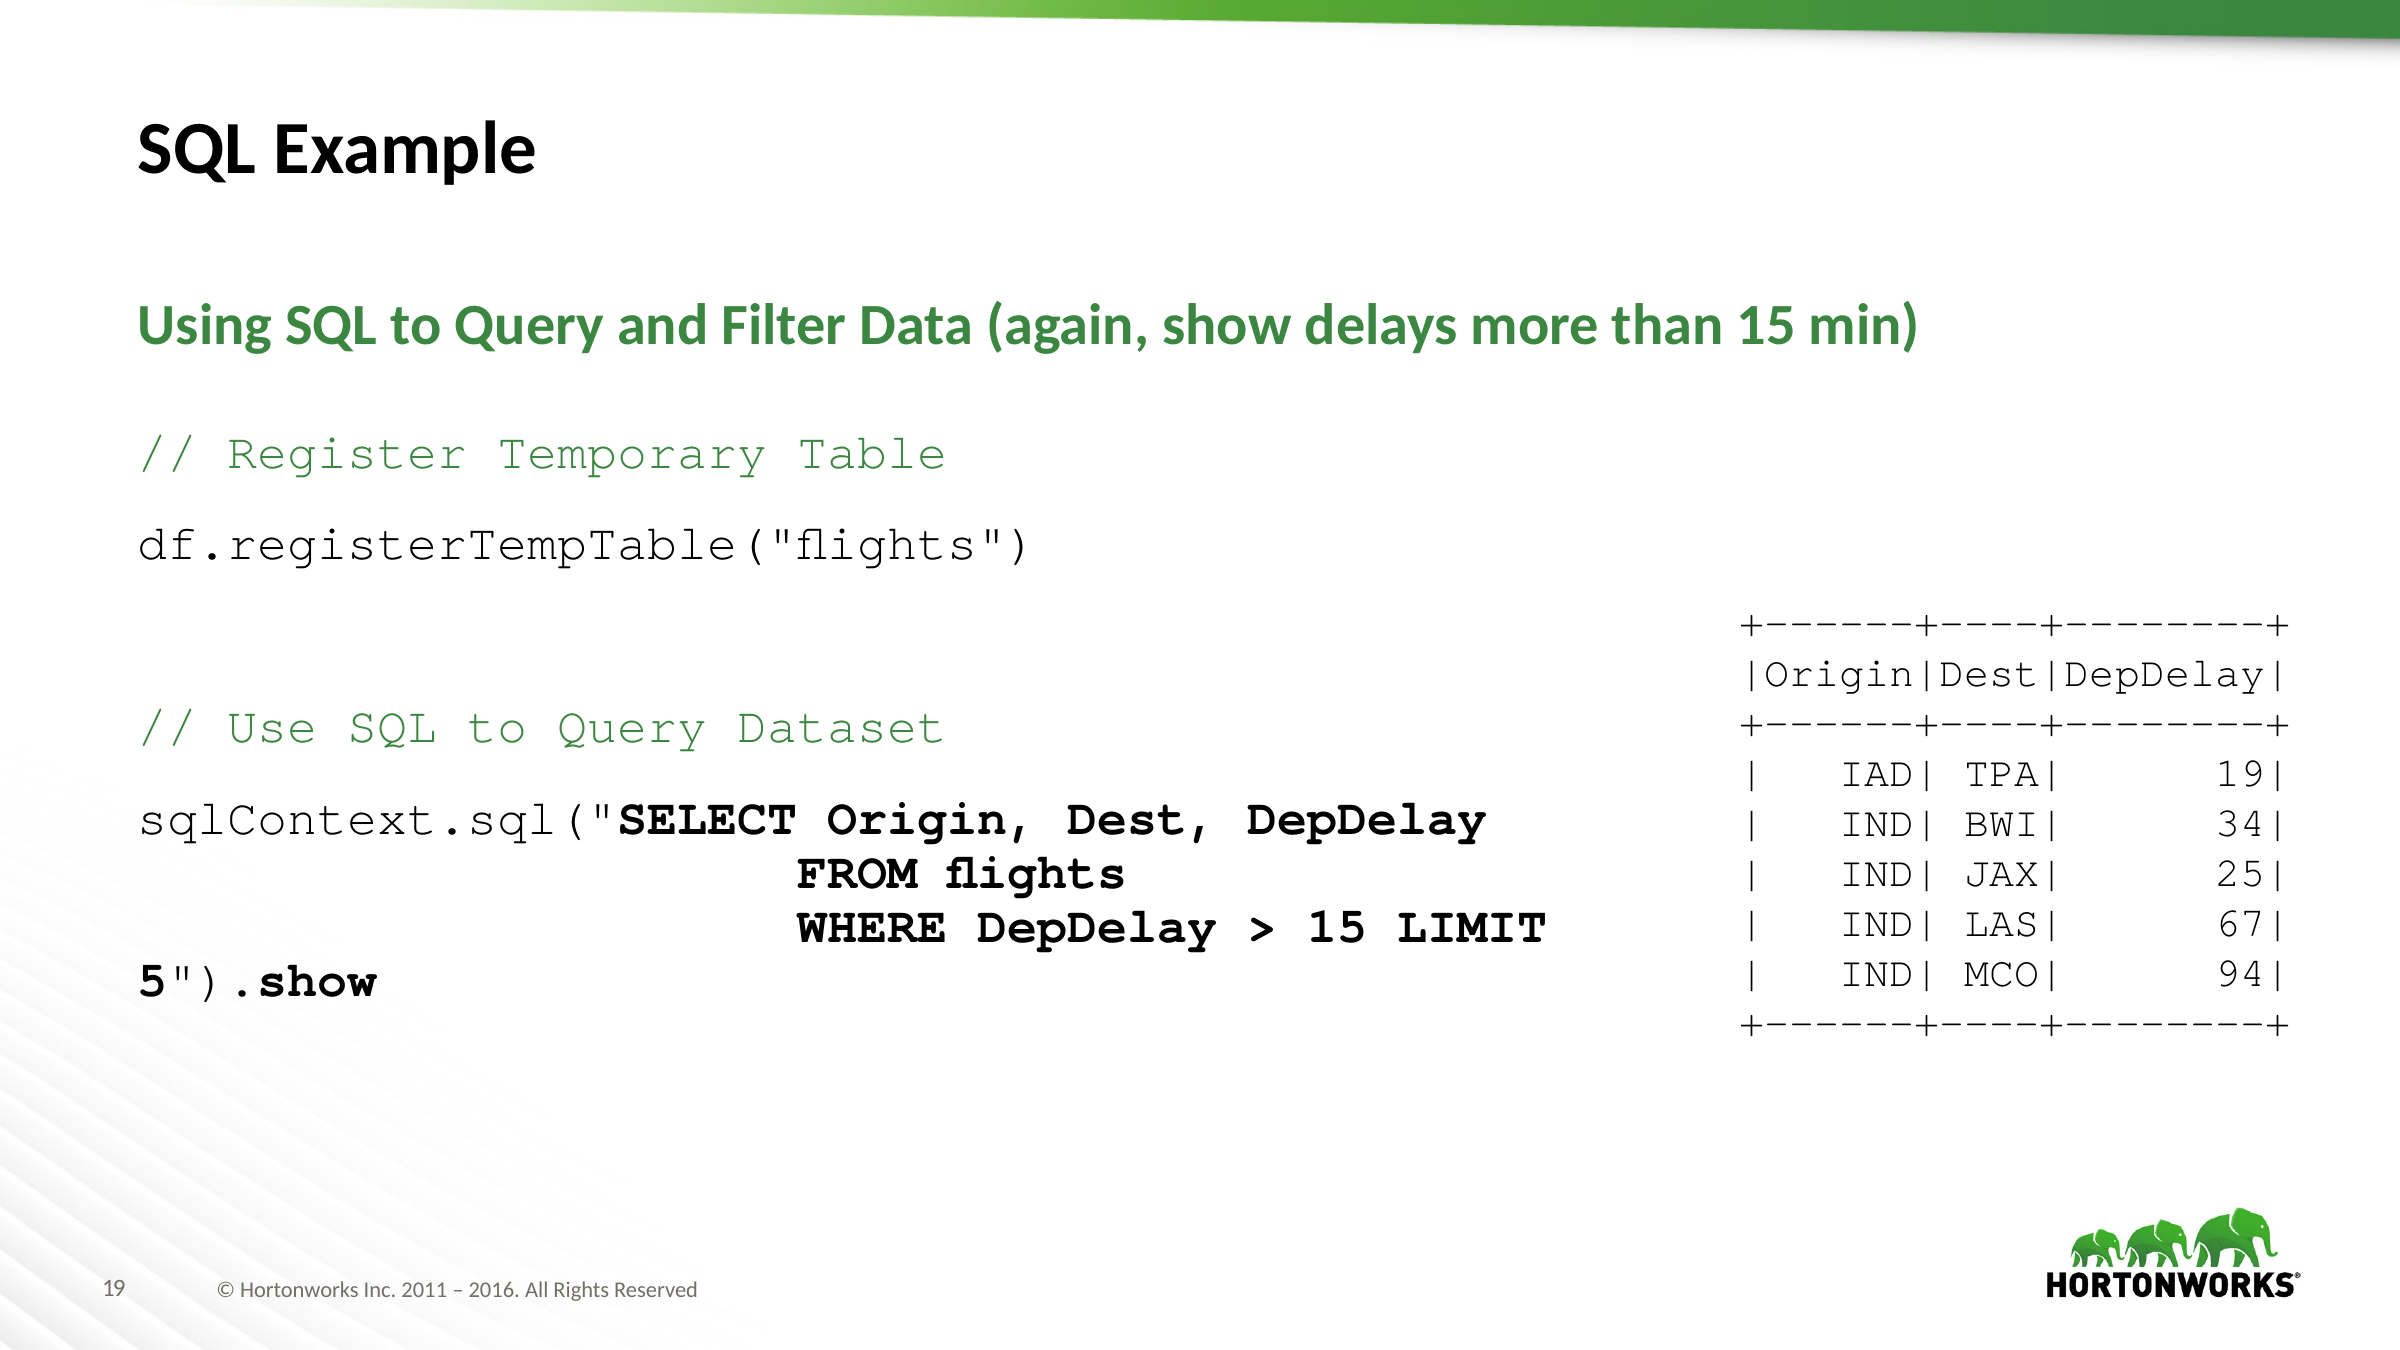

# SQL Example
Using SQL to Query and Filter Data (again, show delays more than 15 min)
// Register Temporary Table
df.registerTempTable("flights")

// Use SQL to Query Dataset
sqlContext.sql("SELECT Origin, Dest, DepDelay
				  FROM flights
				  WHERE DepDelay > 15 LIMIT 5").show
+------+----+--------+
|Origin|Dest|DepDelay|
+------+----+--------+
|   IAD| TPA|      19|
|   IND| BWI|      34|
|   IND| JAX|      25|
|   IND| LAS|      67|
|   IND| MCO|      94|
+------+----+--------+